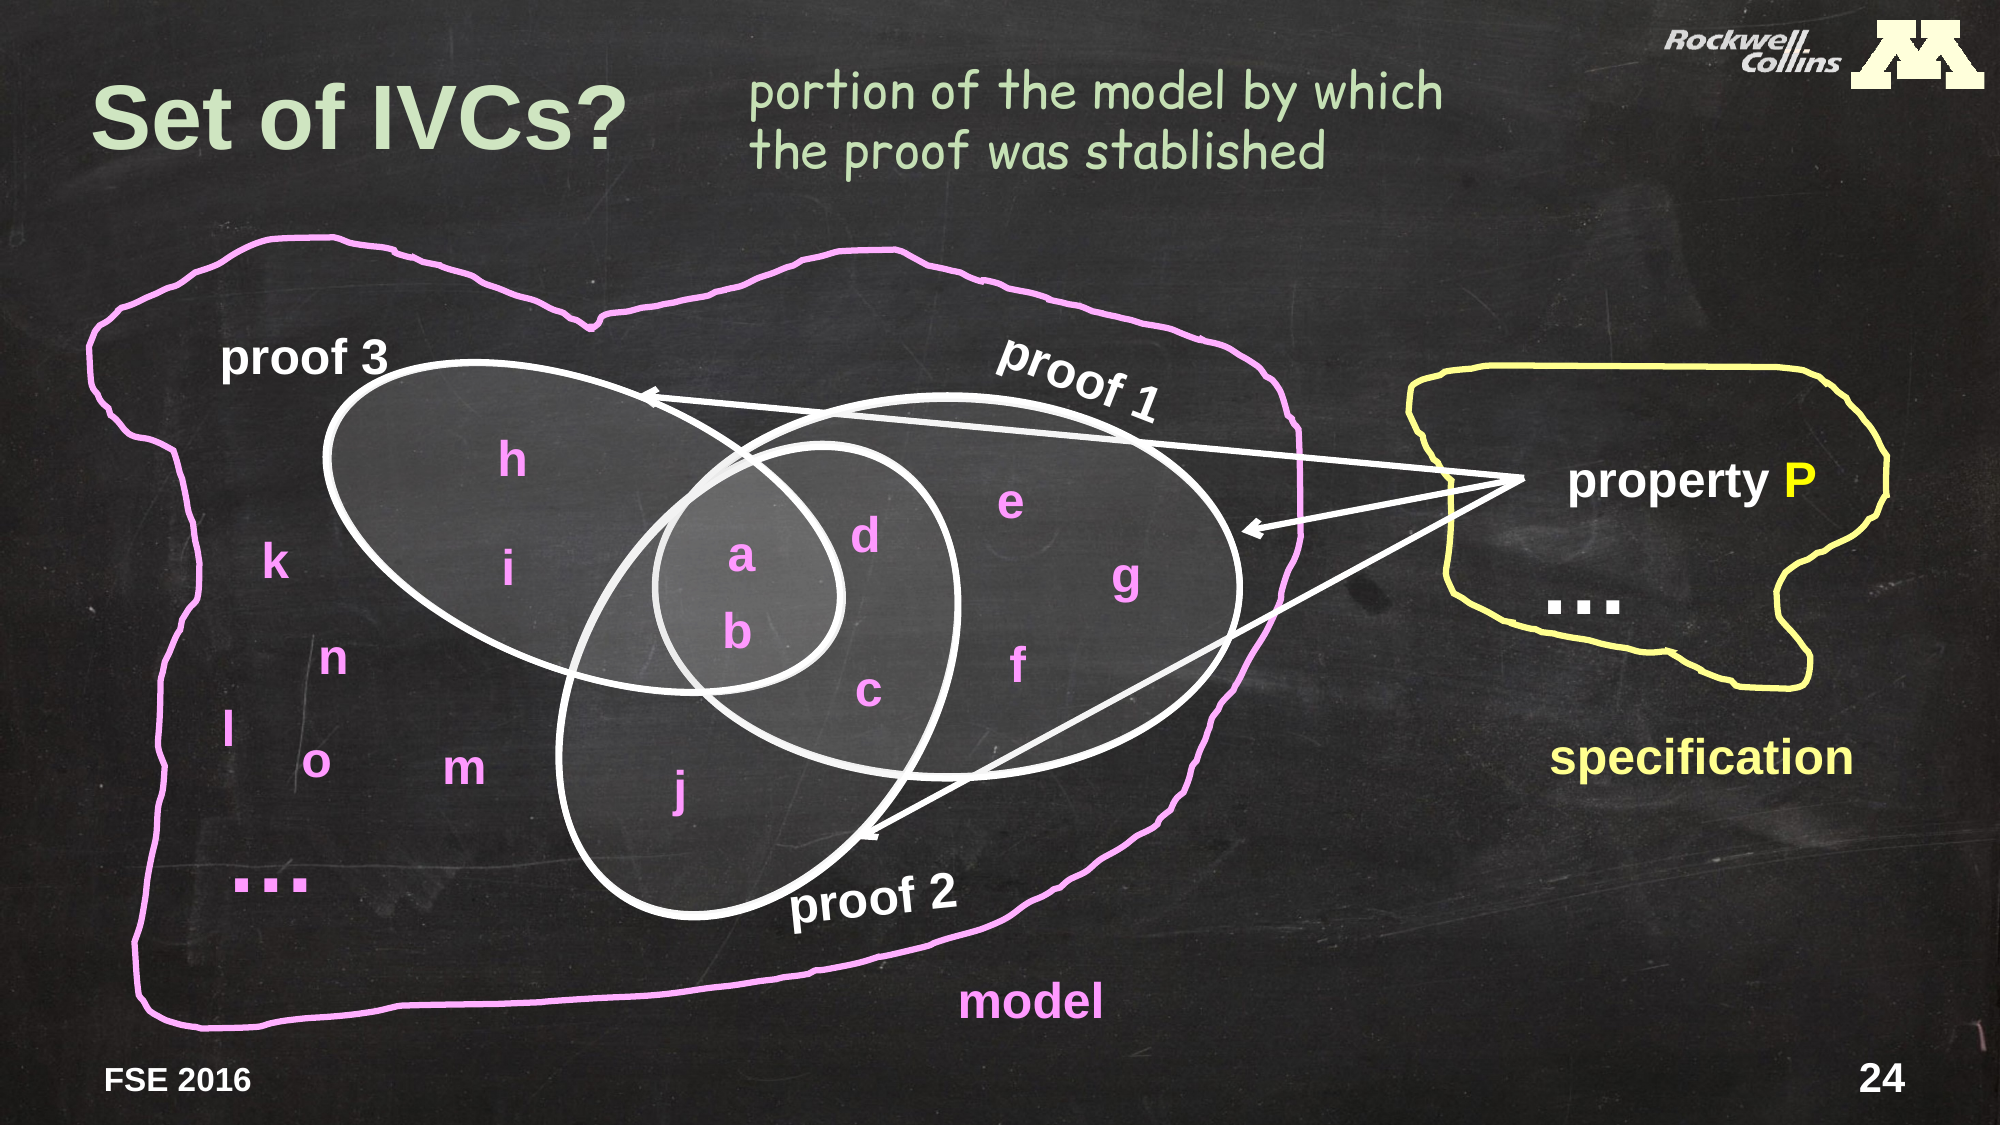

# Set of IVCs?
portion of the model by which the proof was stablished

proof 3
proof 1

h

  property P
e
d
a
…
k
i
g
b
n
f
c
l
specification
o
m
j
…
proof 2
model
FSE 2016
24